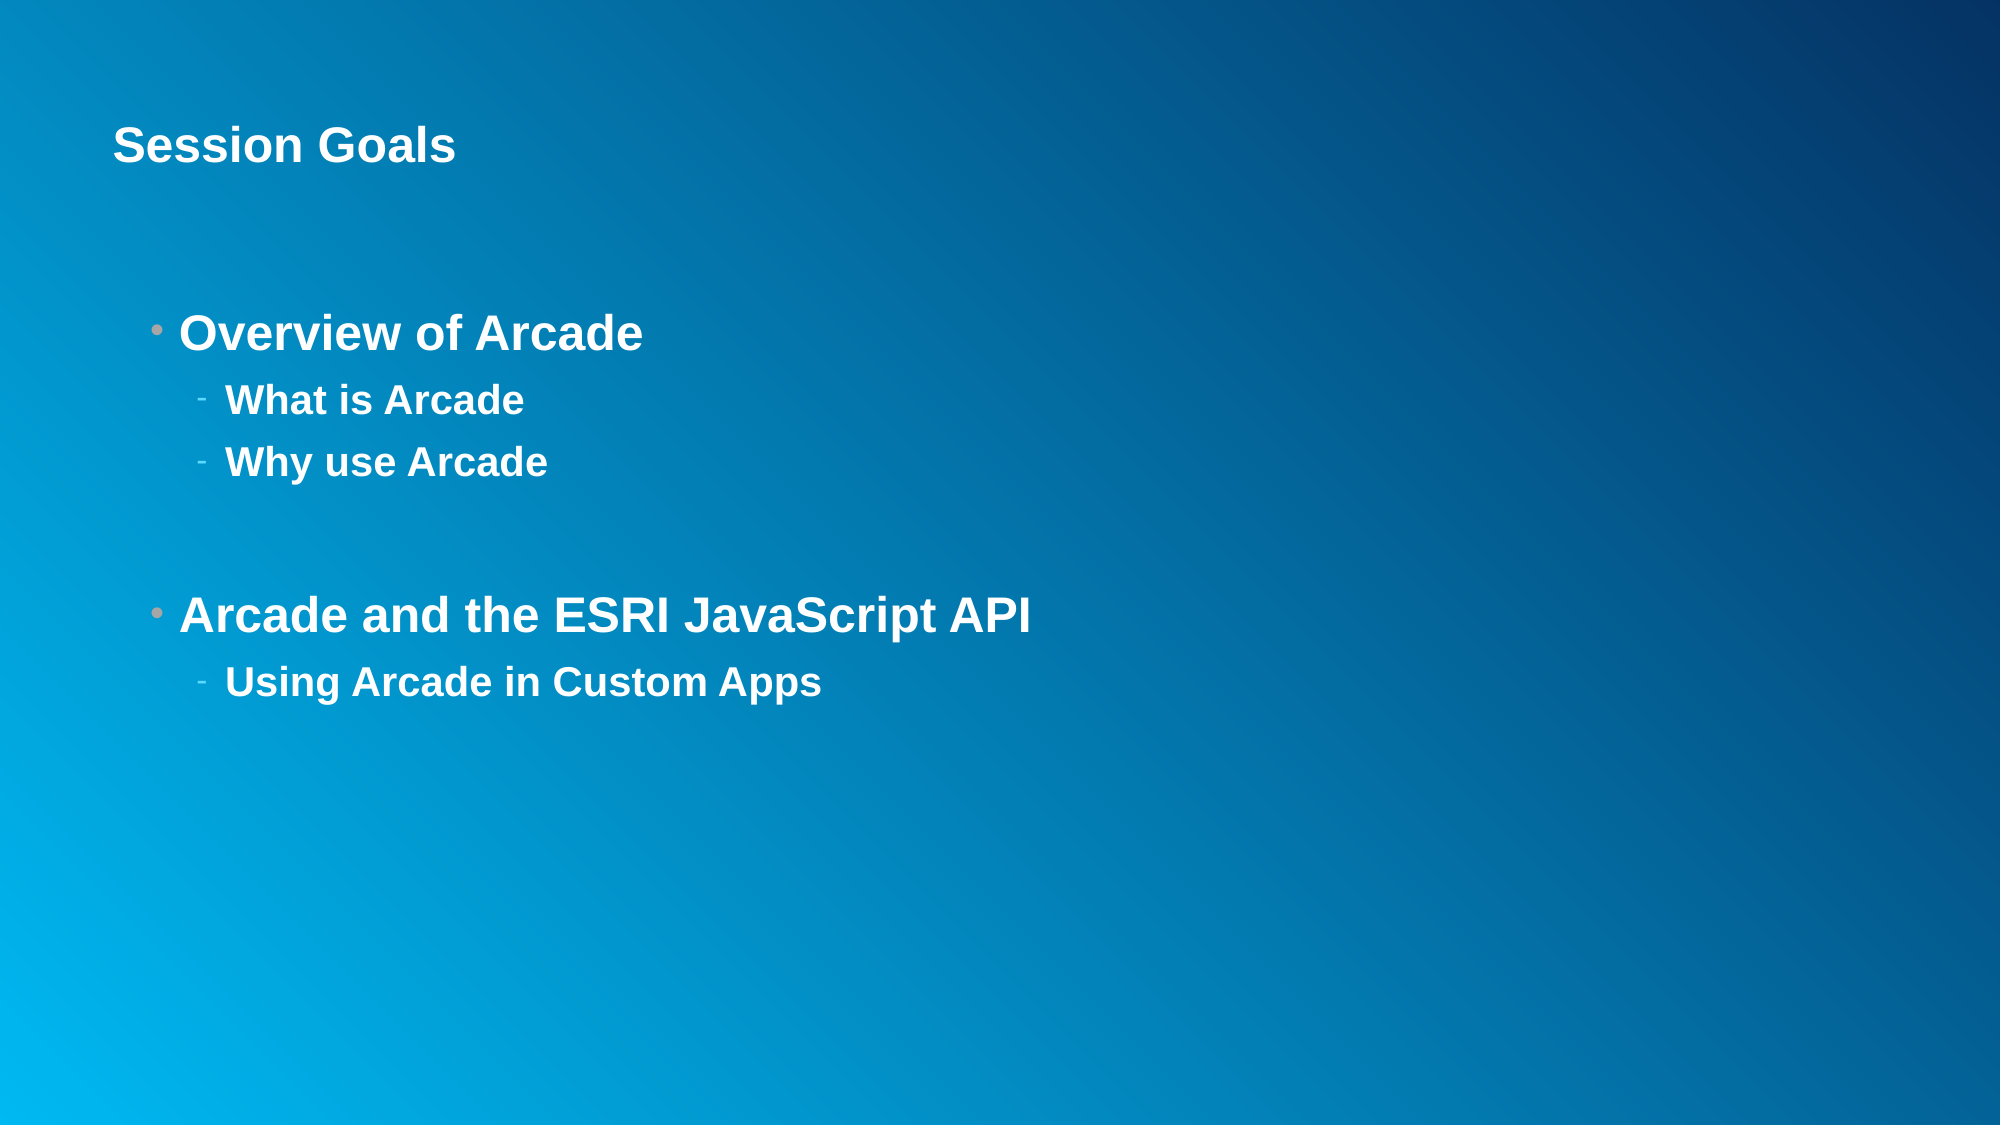

# Session Goals
Overview of Arcade
What is Arcade
Why use Arcade

Arcade and the ESRI JavaScript API
Using Arcade in Custom Apps